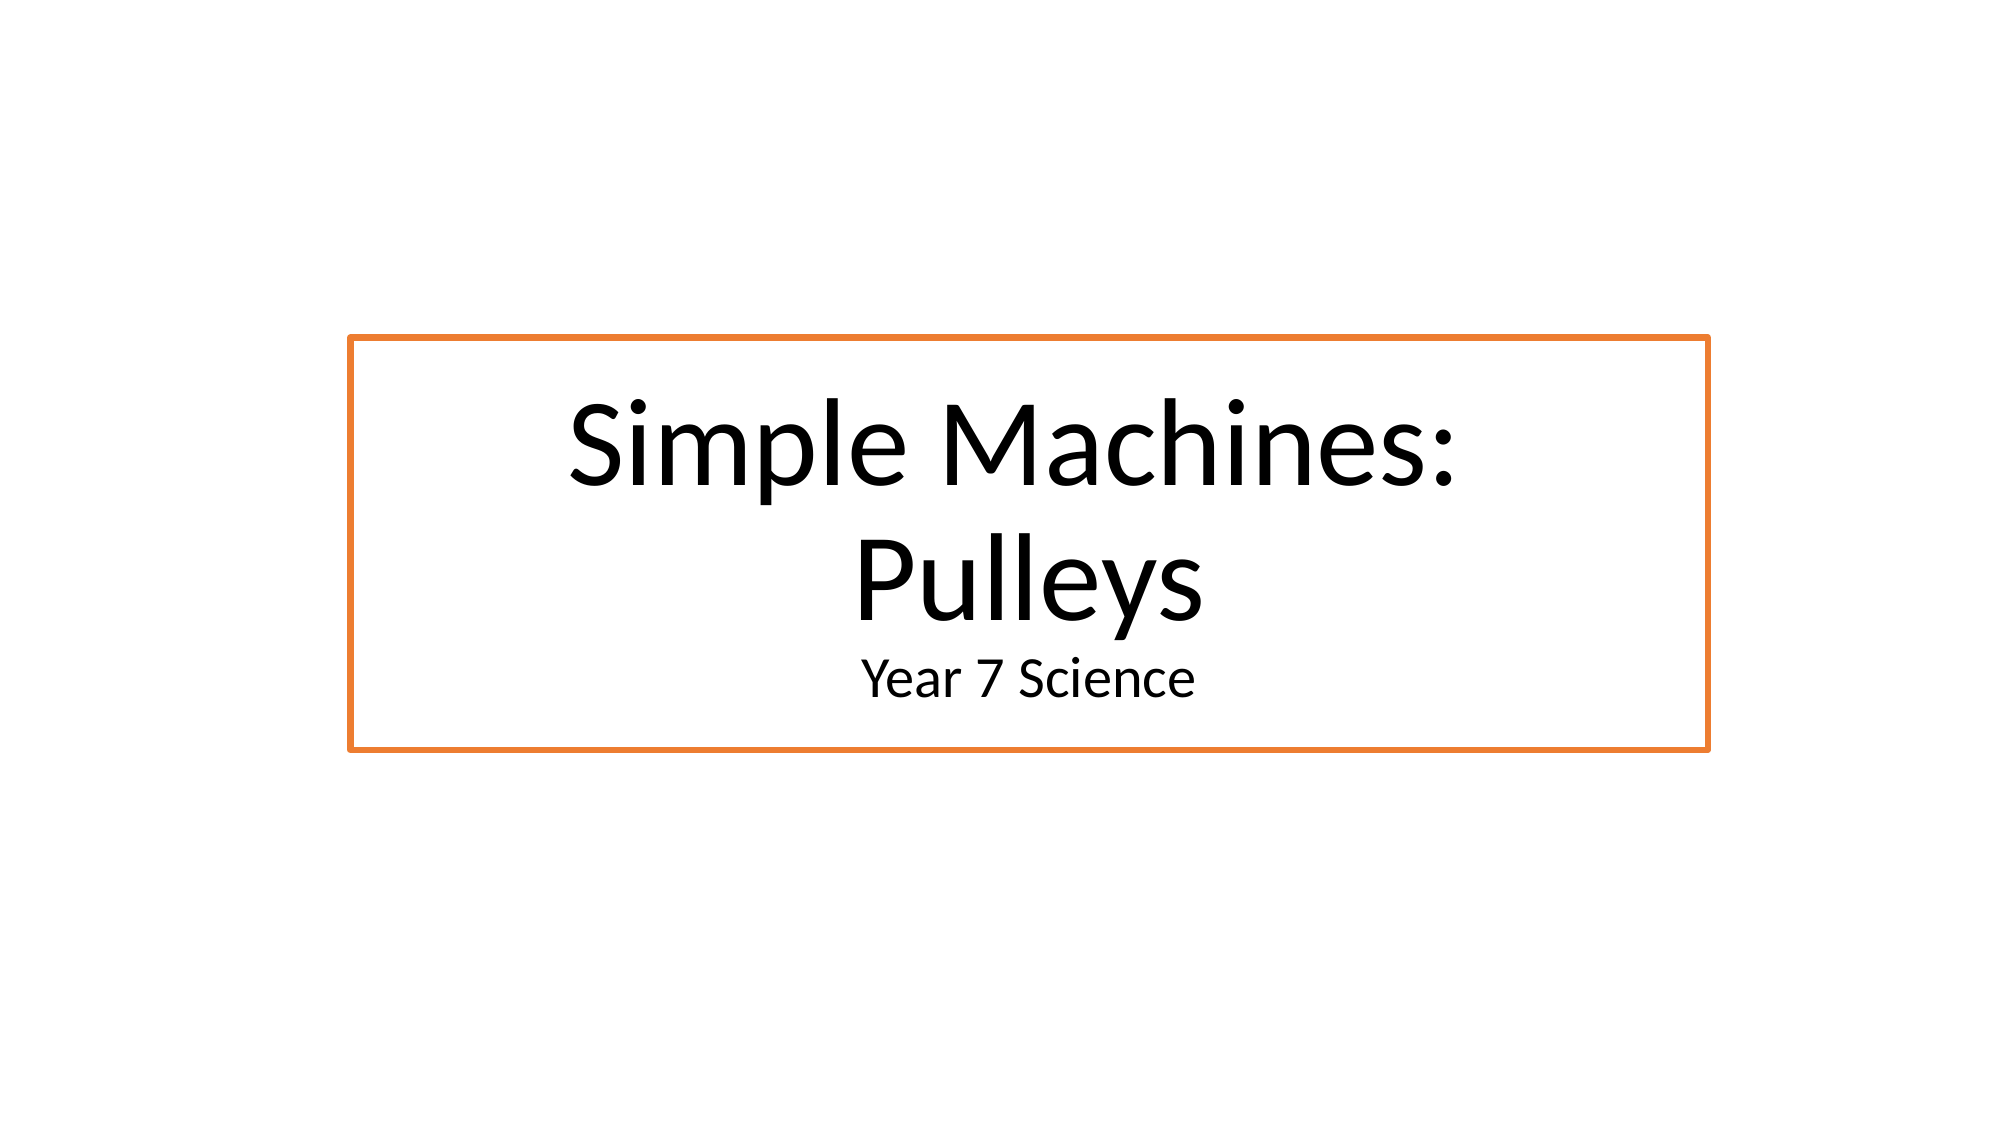

# Simple Machines: Pulleys Year 7 Science